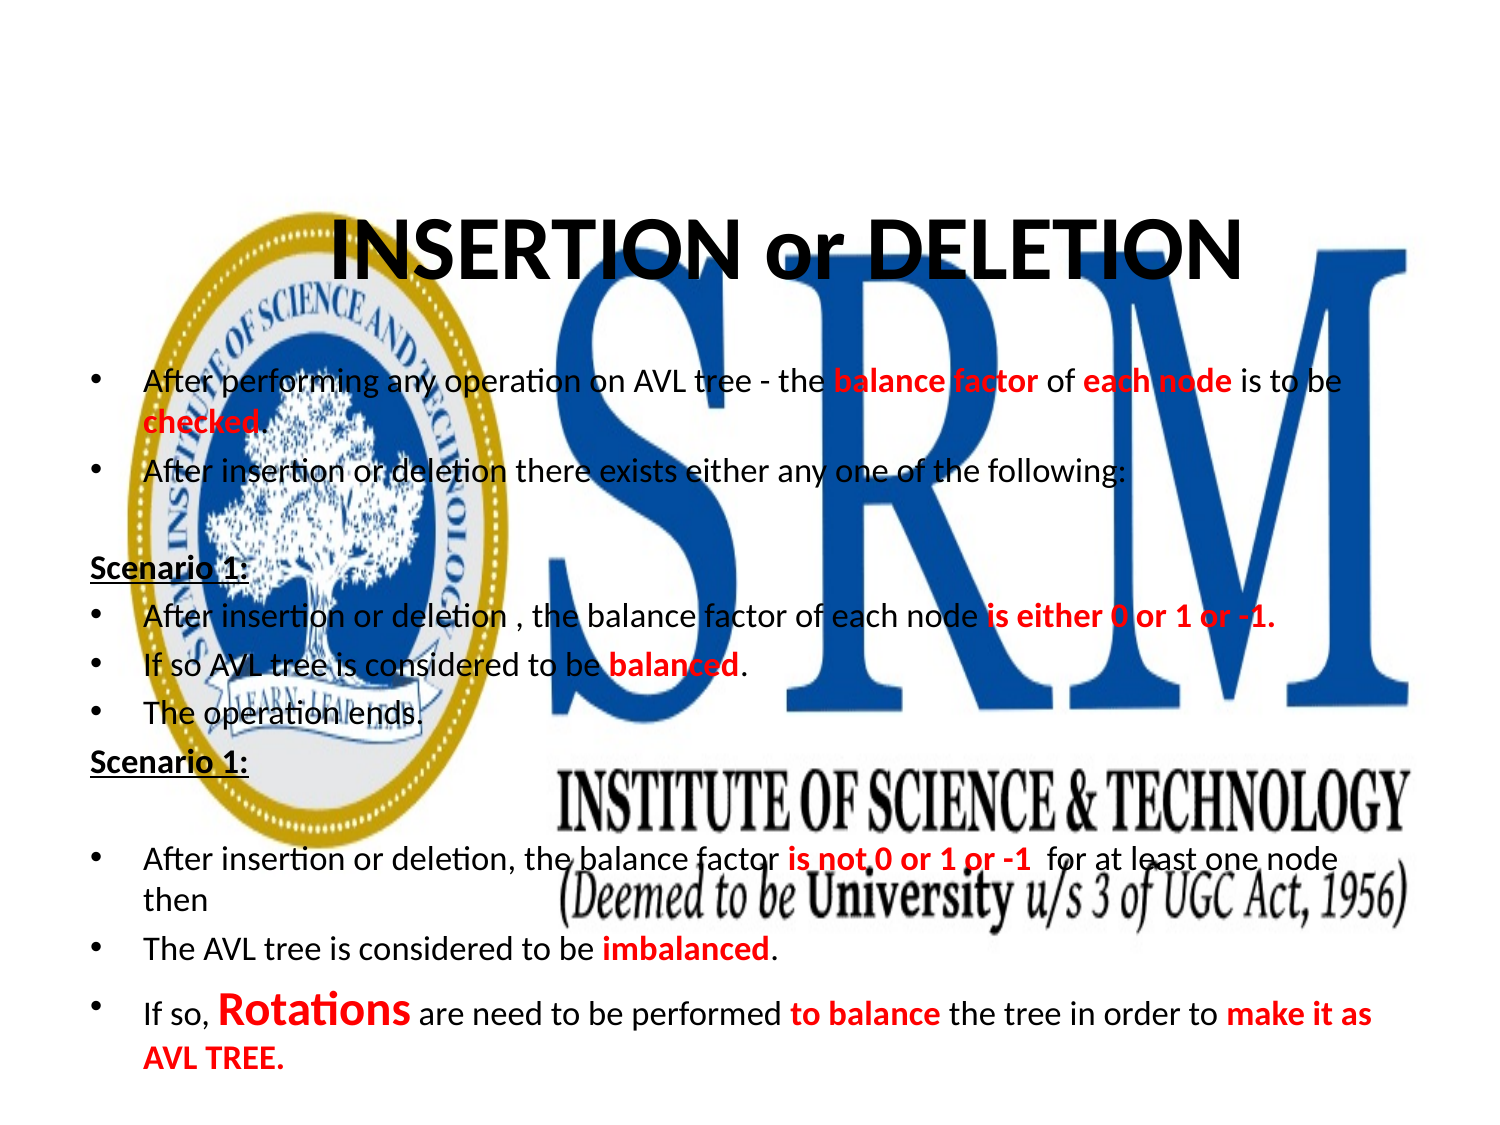

# INSERTION or DELETION
After performing any operation on AVL tree - the balance factor of each node is to be checked.
After insertion or deletion there exists either any one of the following:

Scenario 1:
After insertion or deletion , the balance factor of each node is either 0 or 1 or -1.
If so AVL tree is considered to be balanced.
The operation ends.
Scenario 1:

After insertion or deletion, the balance factor is not 0 or 1 or -1  for at least one node  then
The AVL tree is considered to be imbalanced.
If so, Rotations are need to be performed to balance the tree in order to make it as AVL TREE.